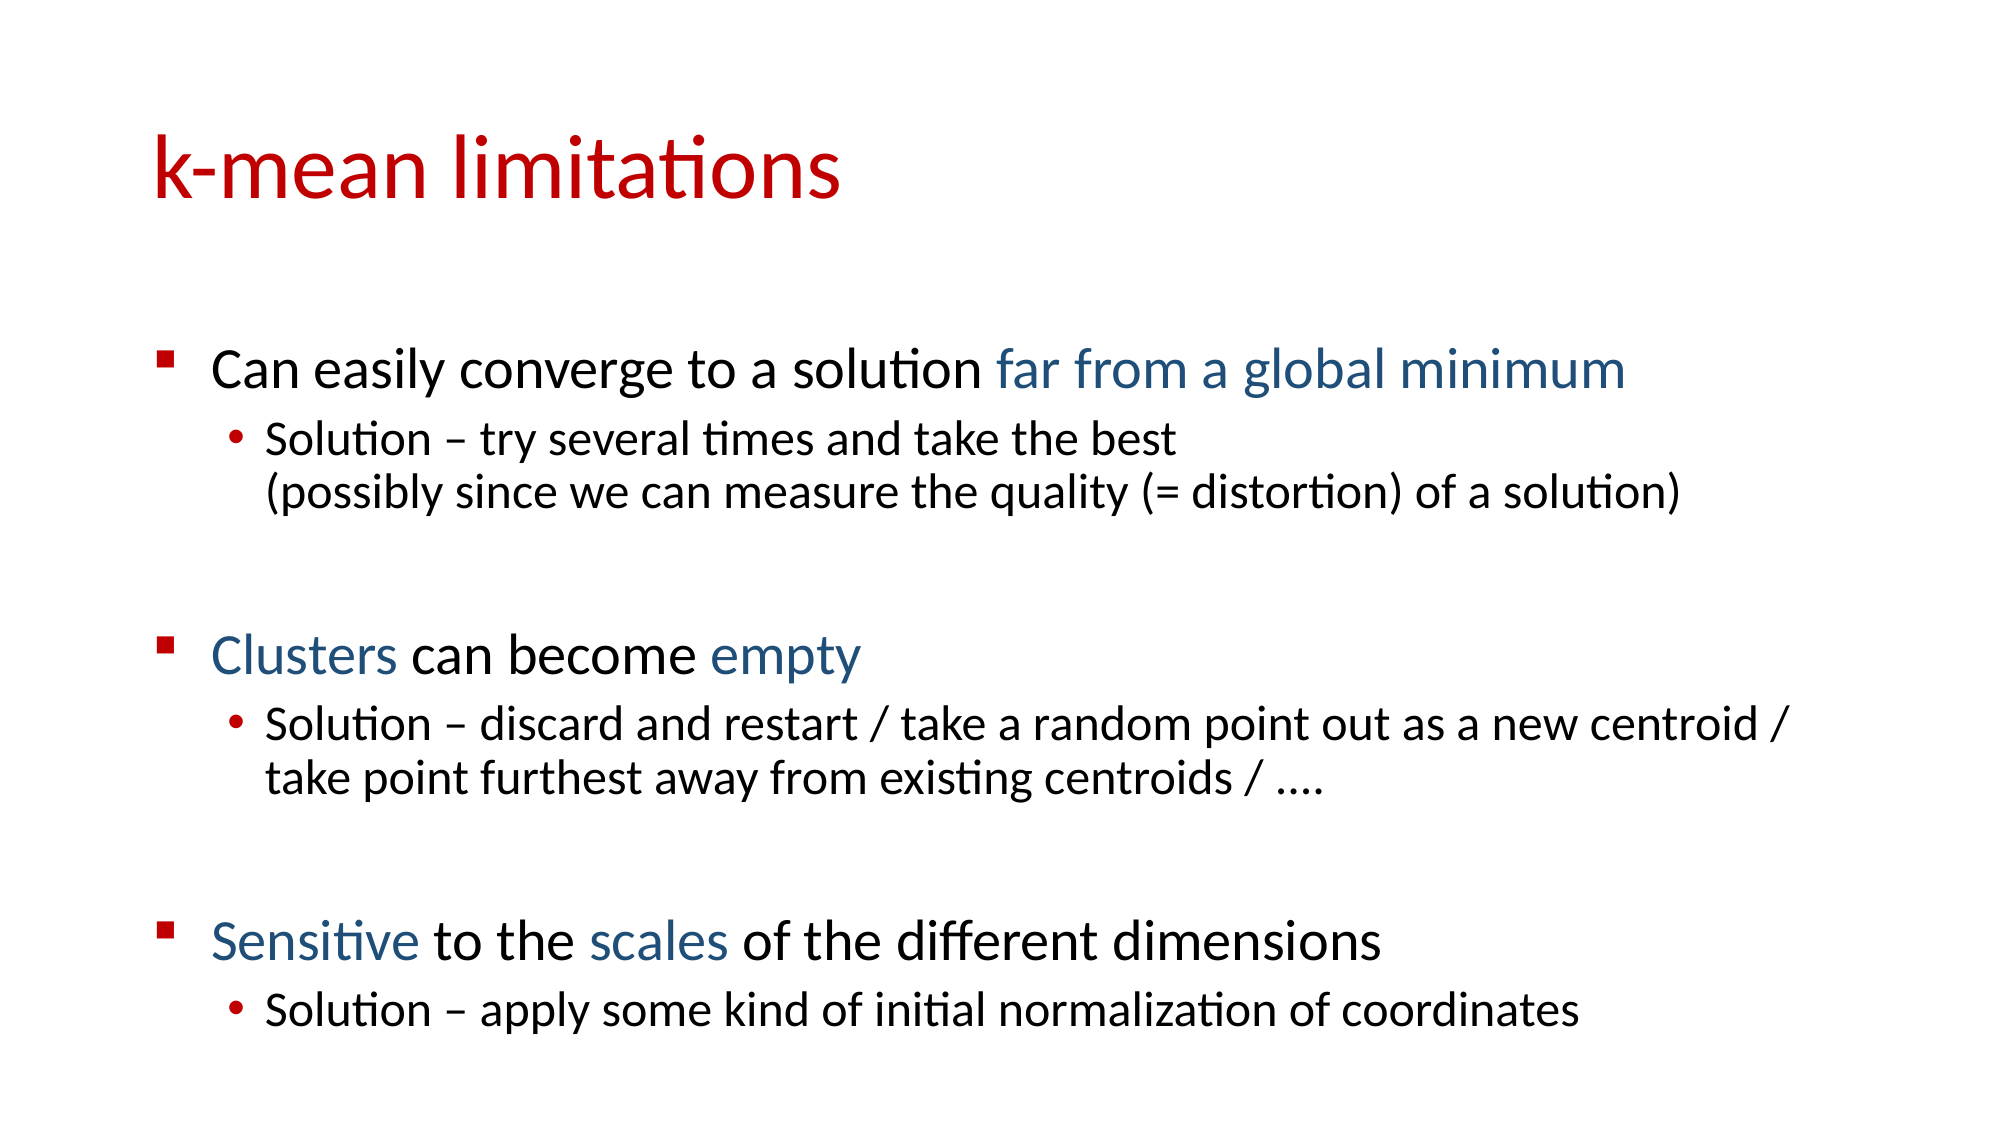

# k-mean limitations
Can easily converge to a solution far from a global minimum
Solution – try several times and take the best
(possibly since we can measure the quality (= distortion) of a solution)

Clusters can become empty
Solution – discard and restart / take a random point out as a new centroid / take point furthest away from existing centroids / ....

Sensitive to the scales of the different dimensions
Solution – apply some kind of initial normalization of coordinates